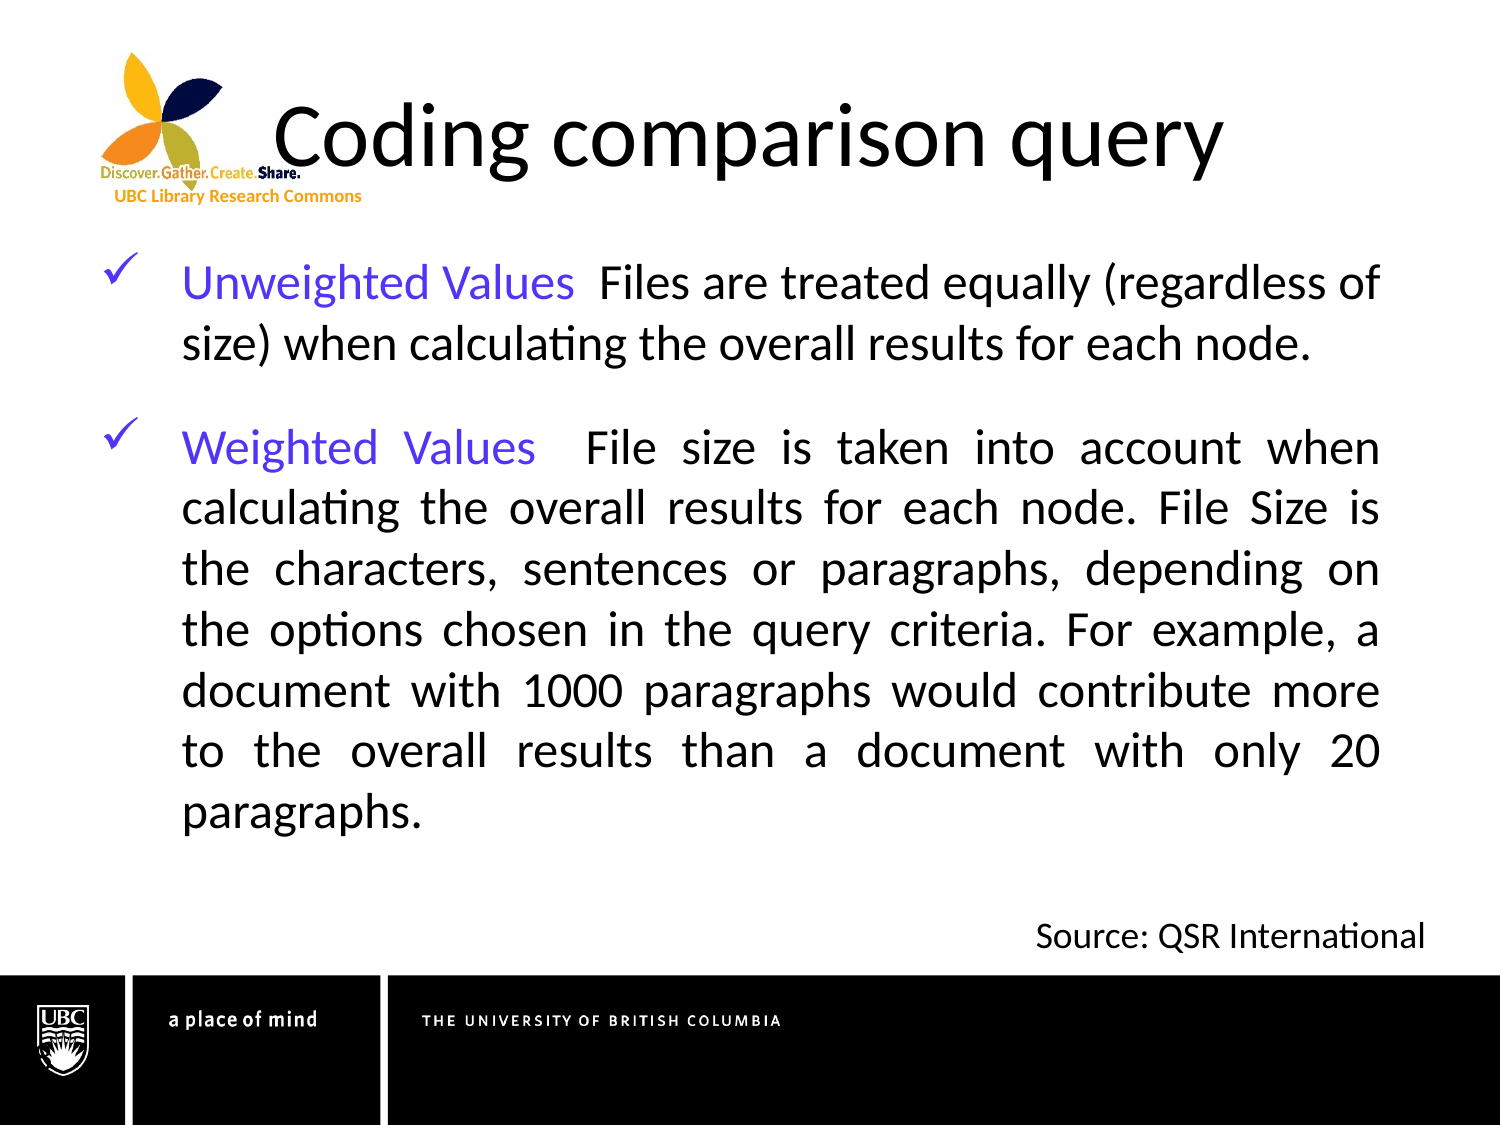

Coding comparison query
Unweighted Values  Files are treated equally (regardless of size) when calculating the overall results for each node.
Weighted Values  File size is taken into account when calculating the overall results for each node. File Size is the characters, sentences or paragraphs, depending on the options chosen in the query criteria. For example, a document with 1000 paragraphs would contribute more to the overall results than a document with only 20 paragraphs.

Source: QSR International
48